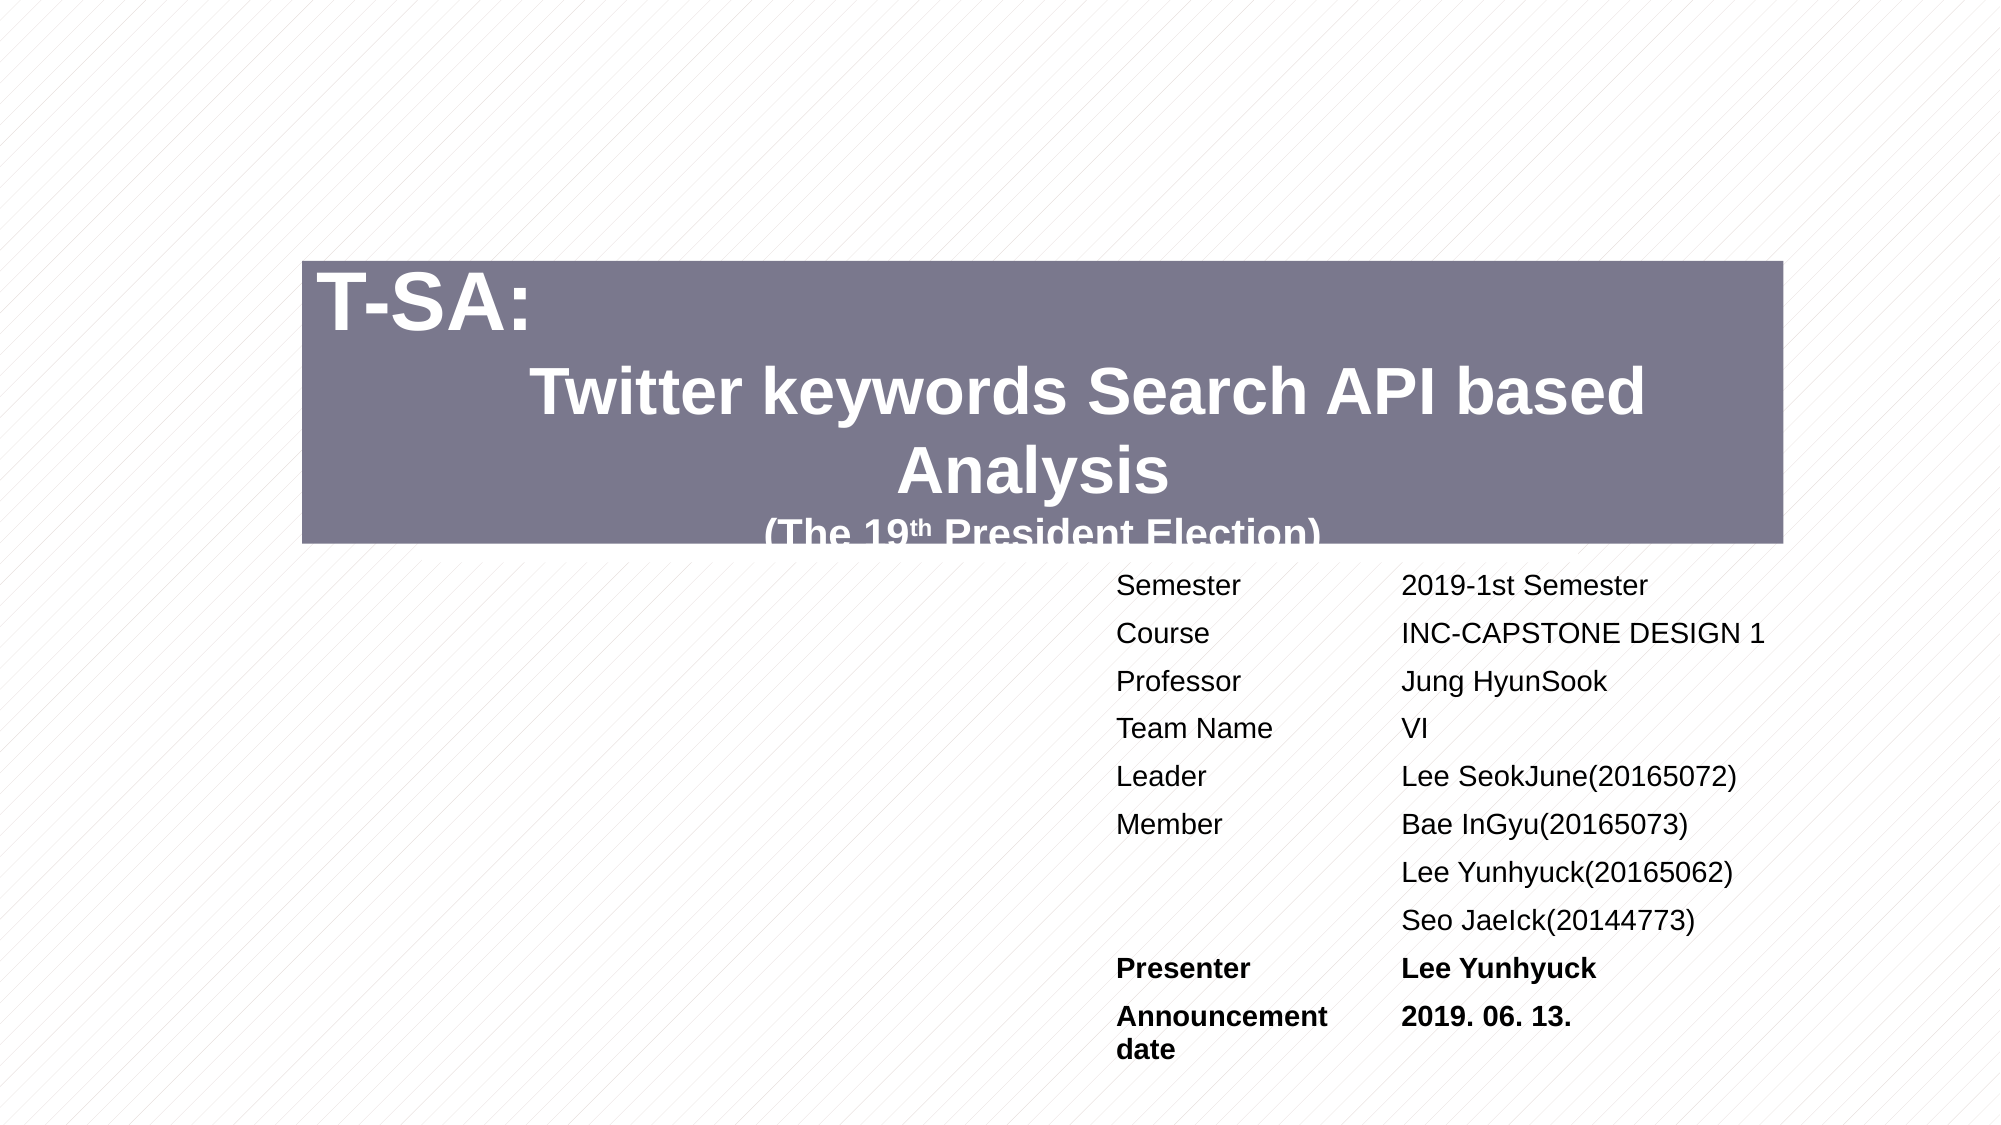

T-SA:
     Twitter keywords Search API based Analysis
(The 19th President Election)

| Semester | 2019-1st Semester |
| --- | --- |
| Course | INC-CAPSTONE DESIGN 1 |
| Professor | Jung HyunSook |
| Team Name | VI |
| Leader | Lee SeokJune(20165072) |
| Member | Bae InGyu(20165073) |
|  | Lee Yunhyuck(20165062) |
|  | Seo JaeIck(20144773) |
| Presenter | Lee Yunhyuck |
| Announcement date | 2019. 06. 13. |